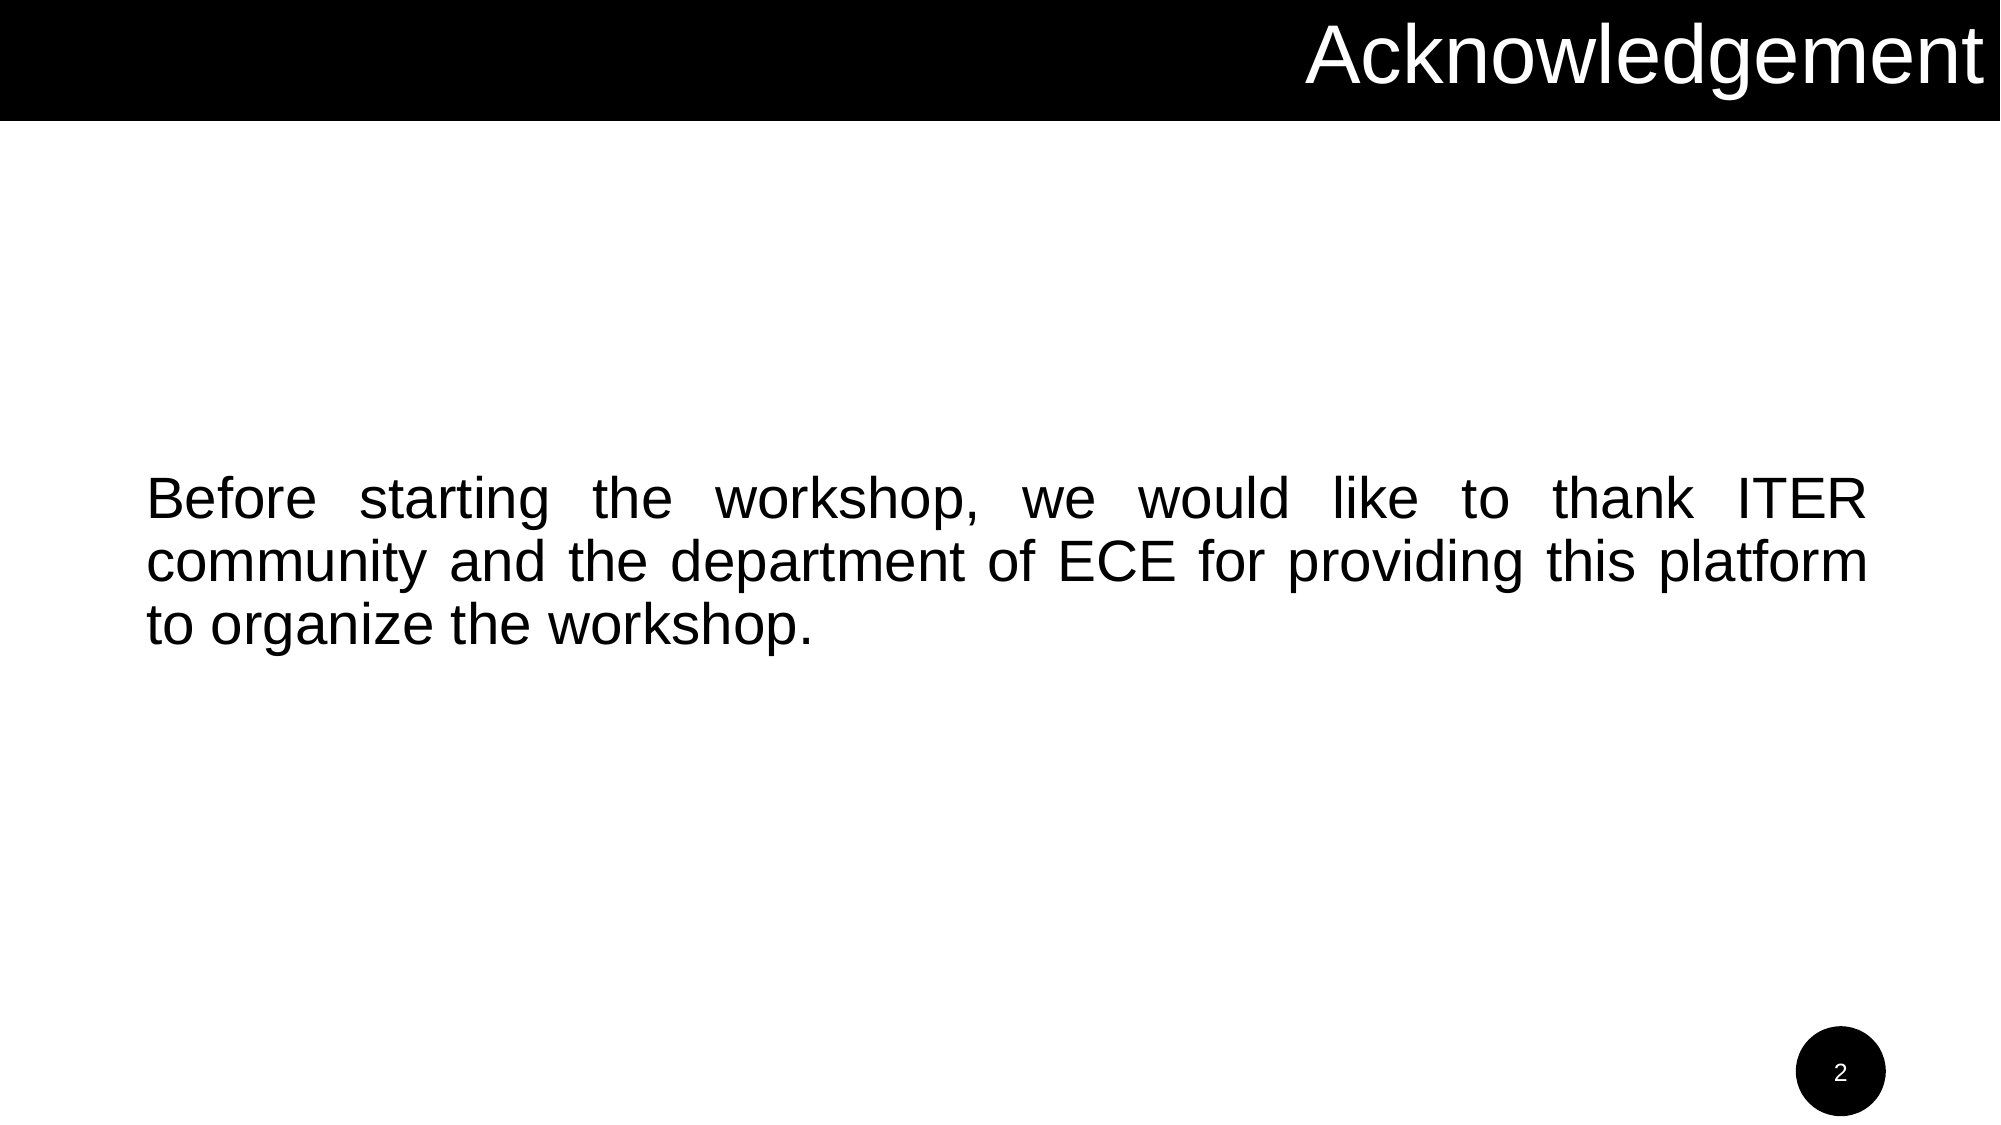

Acknowledgement
Before starting the workshop, we would like to thank ITER community and the department of ECE for providing this platform to organize the workshop.
2